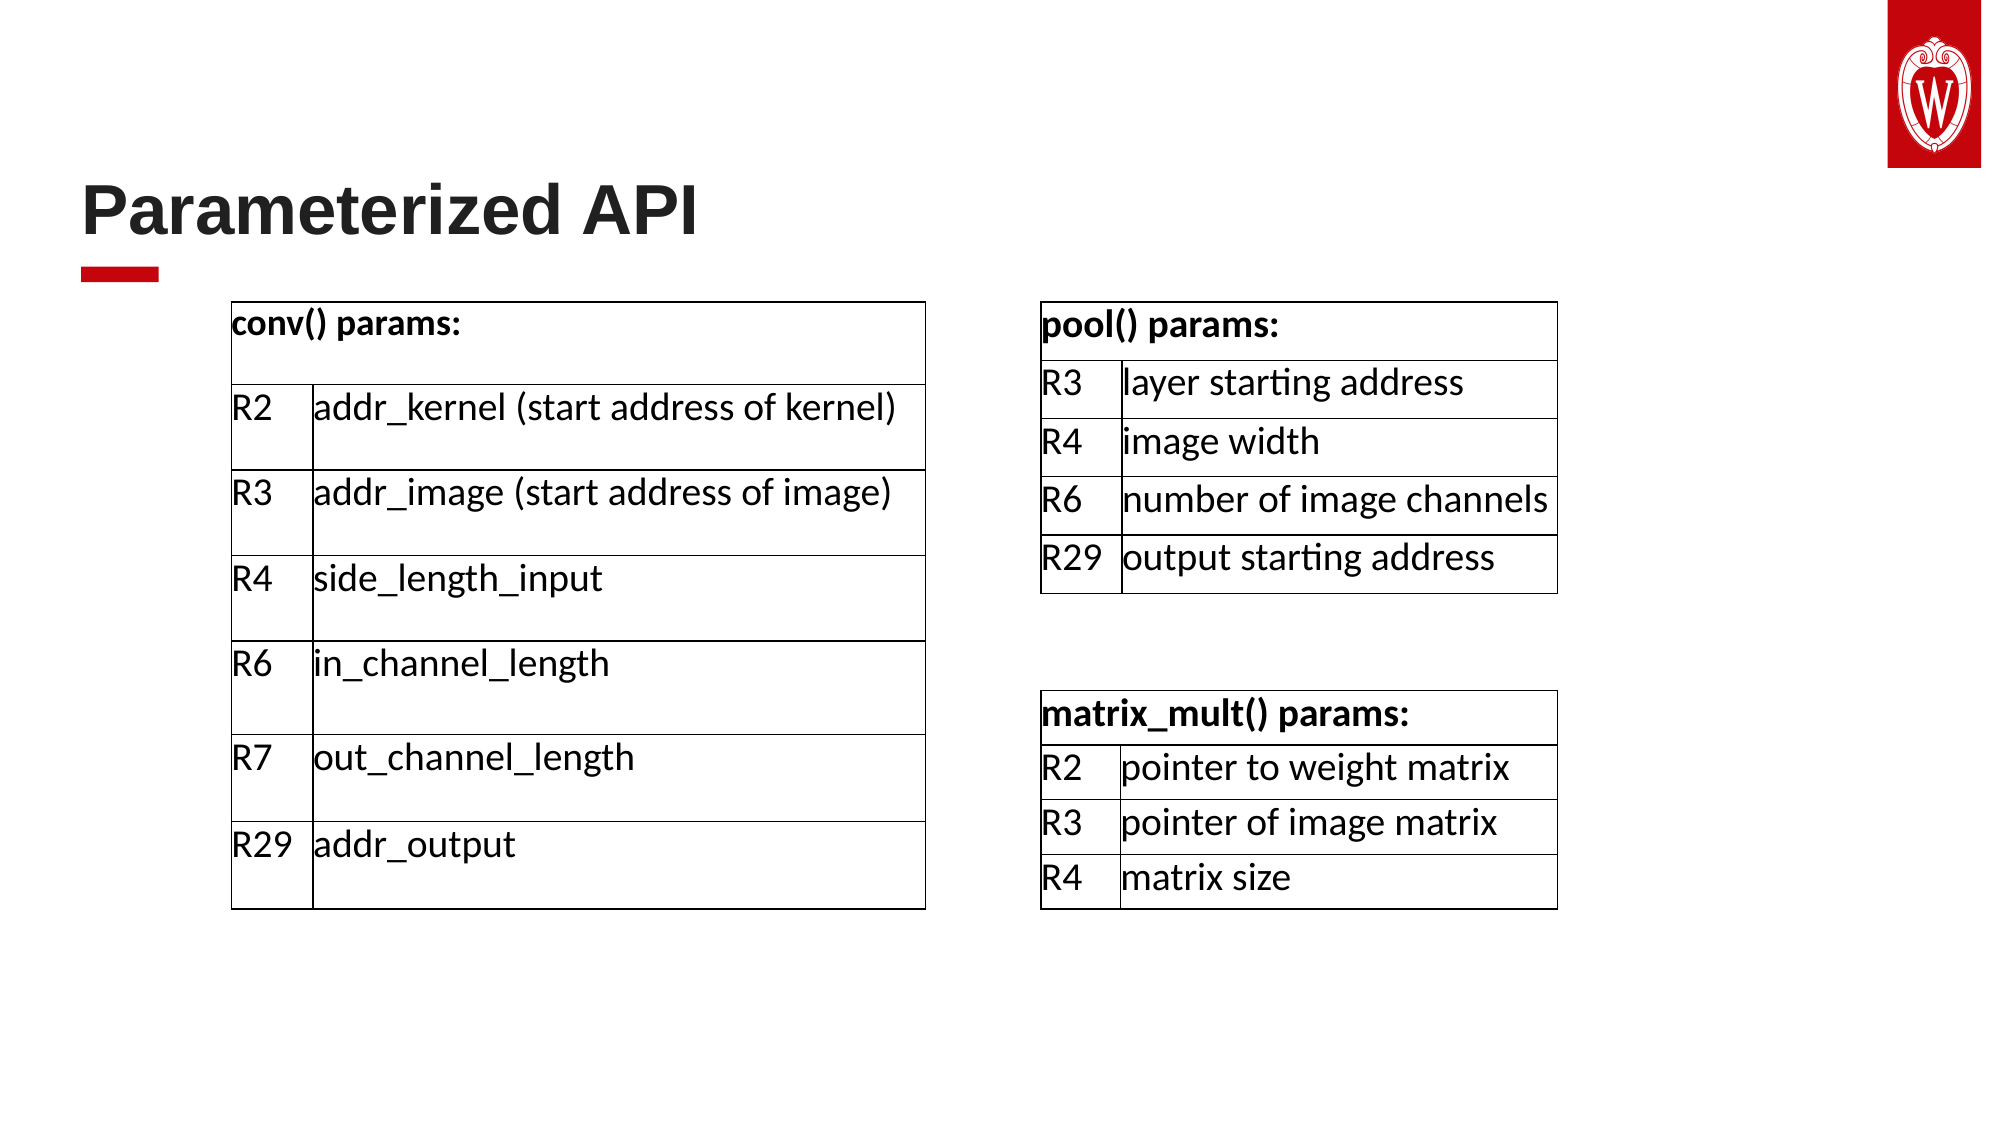

Parameterized API
| conv() params: |  |
| --- | --- |
| R2 | addr\_kernel (start address of kernel) |
| R3 | addr\_image (start address of image) |
| R4 | side\_length\_input |
| R6 | in\_channel\_length |
| R7 | out\_channel\_length |
| R29 | addr\_output |
| pool() params: |  |
| --- | --- |
| R3 | layer starting address |
| R4 | image width |
| R6 | number of image channels |
| R29 | output starting address |
| matrix\_mult() params: |  |
| --- | --- |
| R2 | pointer to weight matrix |
| R3 | pointer of image matrix |
| R4 | matrix size |